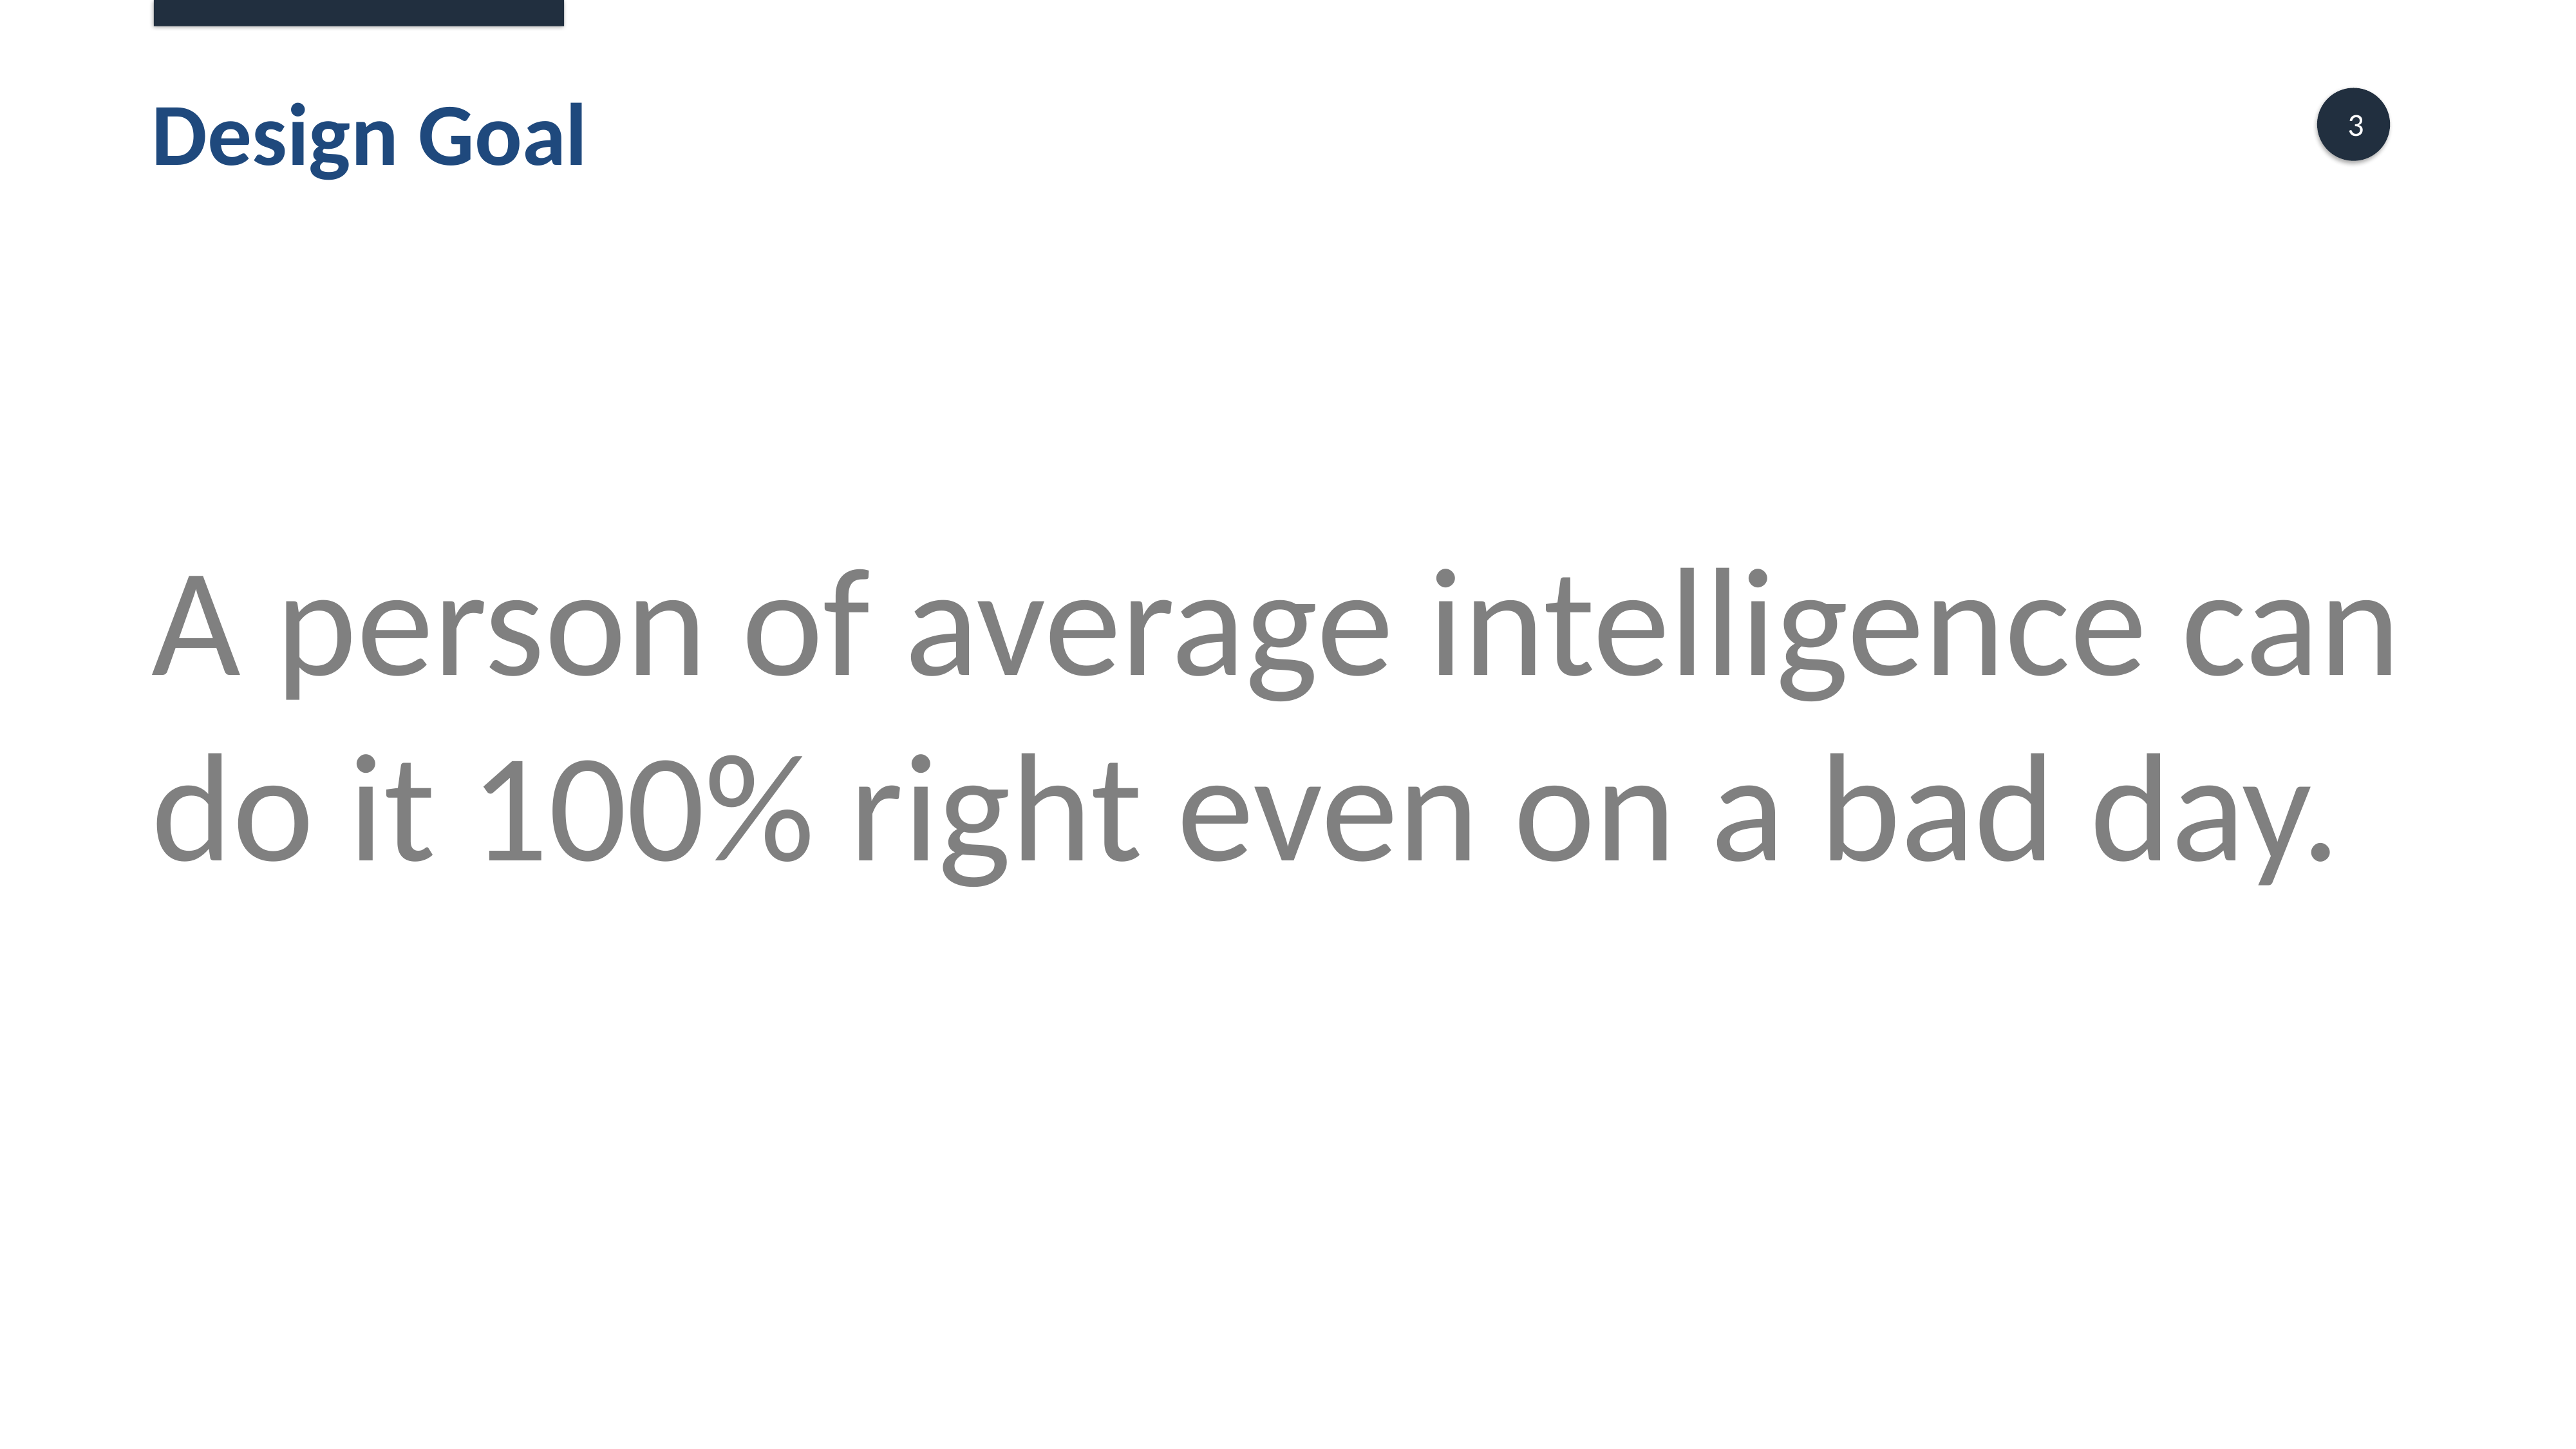

# Design Goal

A person of average intelligence can do it 100% right even on a bad day.